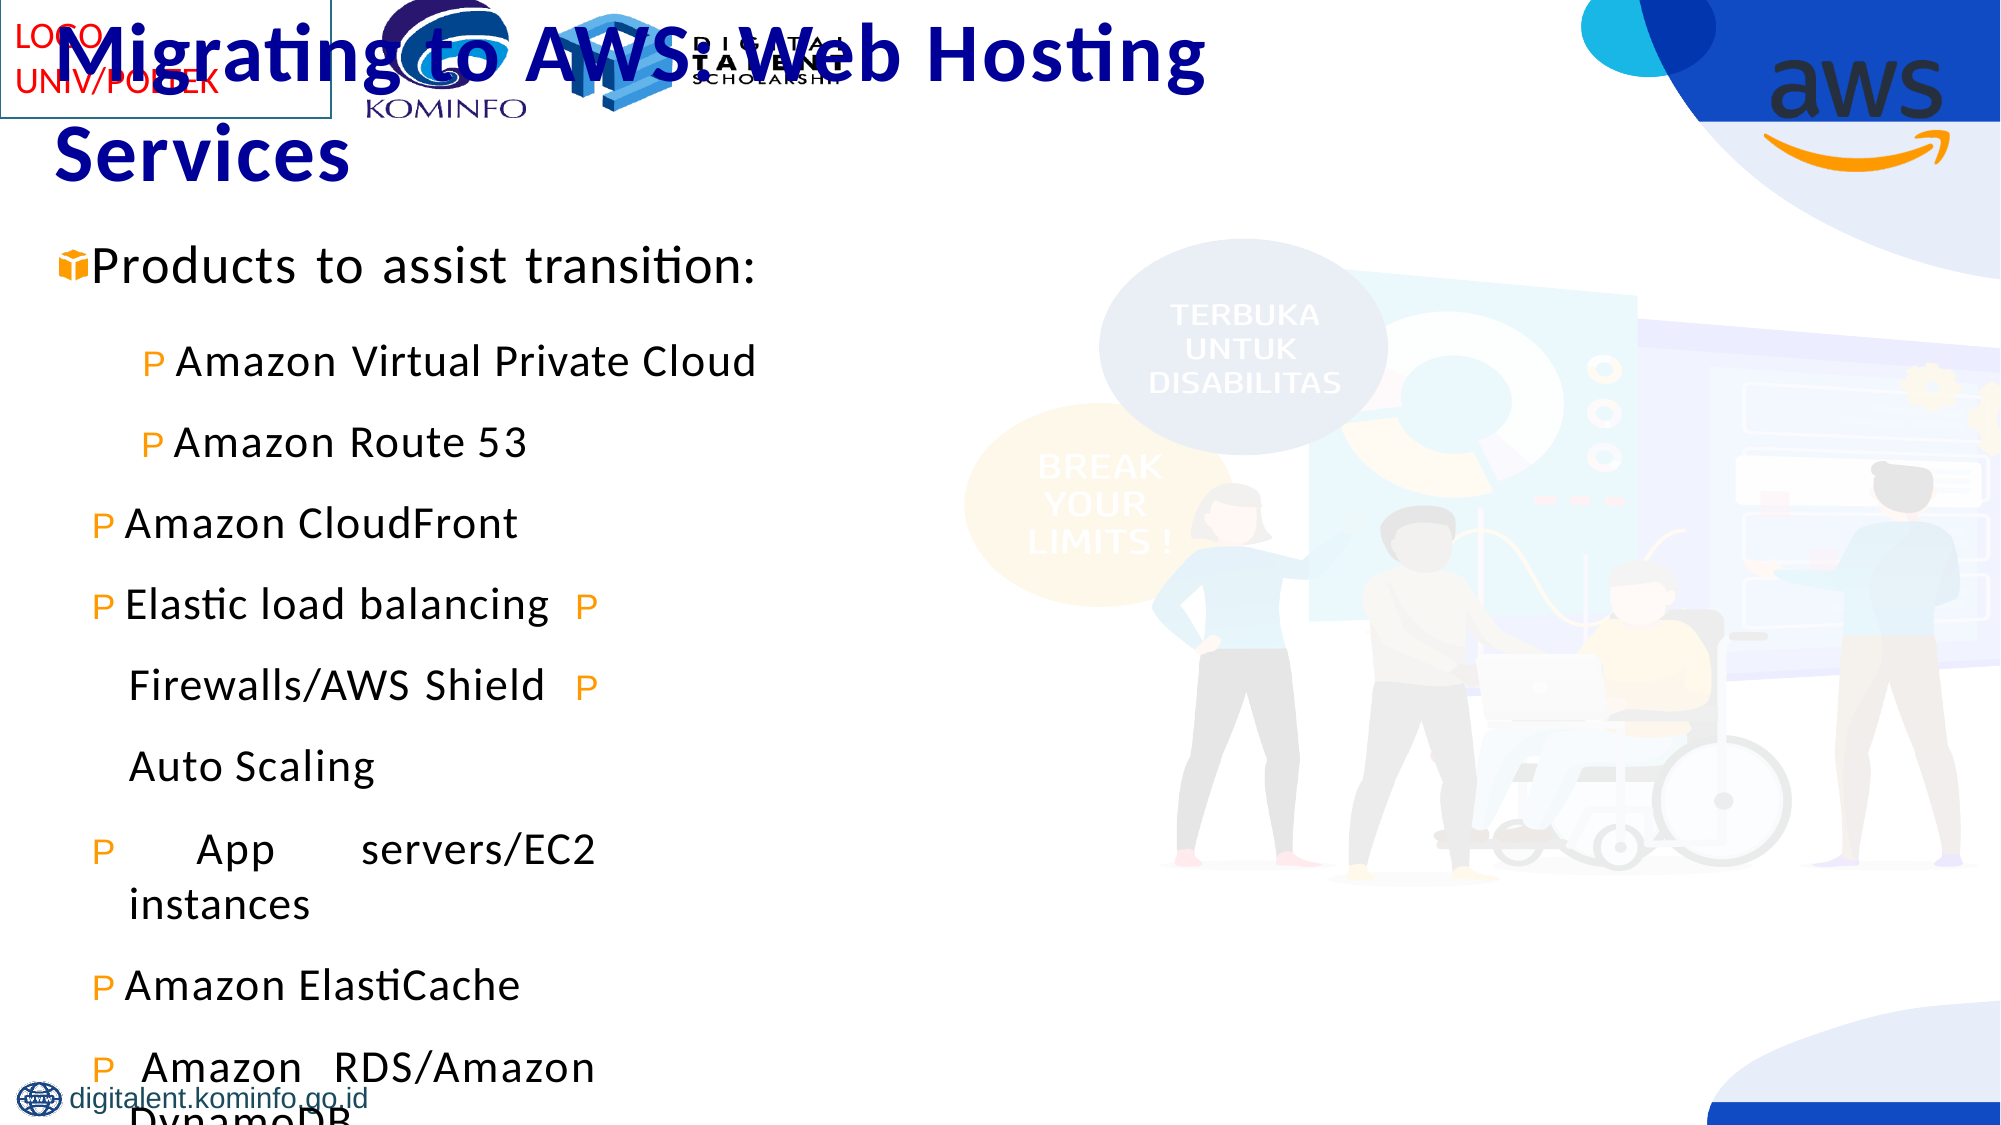

# Migrating to AWS: Web Hosting Services

Products to assist transition:  P Amazon Virtual Private Cloud  P Amazon Route 53
P Amazon CloudFront
P Elastic load balancing  P Firewalls/AWS Shield  P Auto Scaling
P App servers/EC2 instances
P Amazon ElastiCache
P Amazon RDS/Amazon DynamoDB